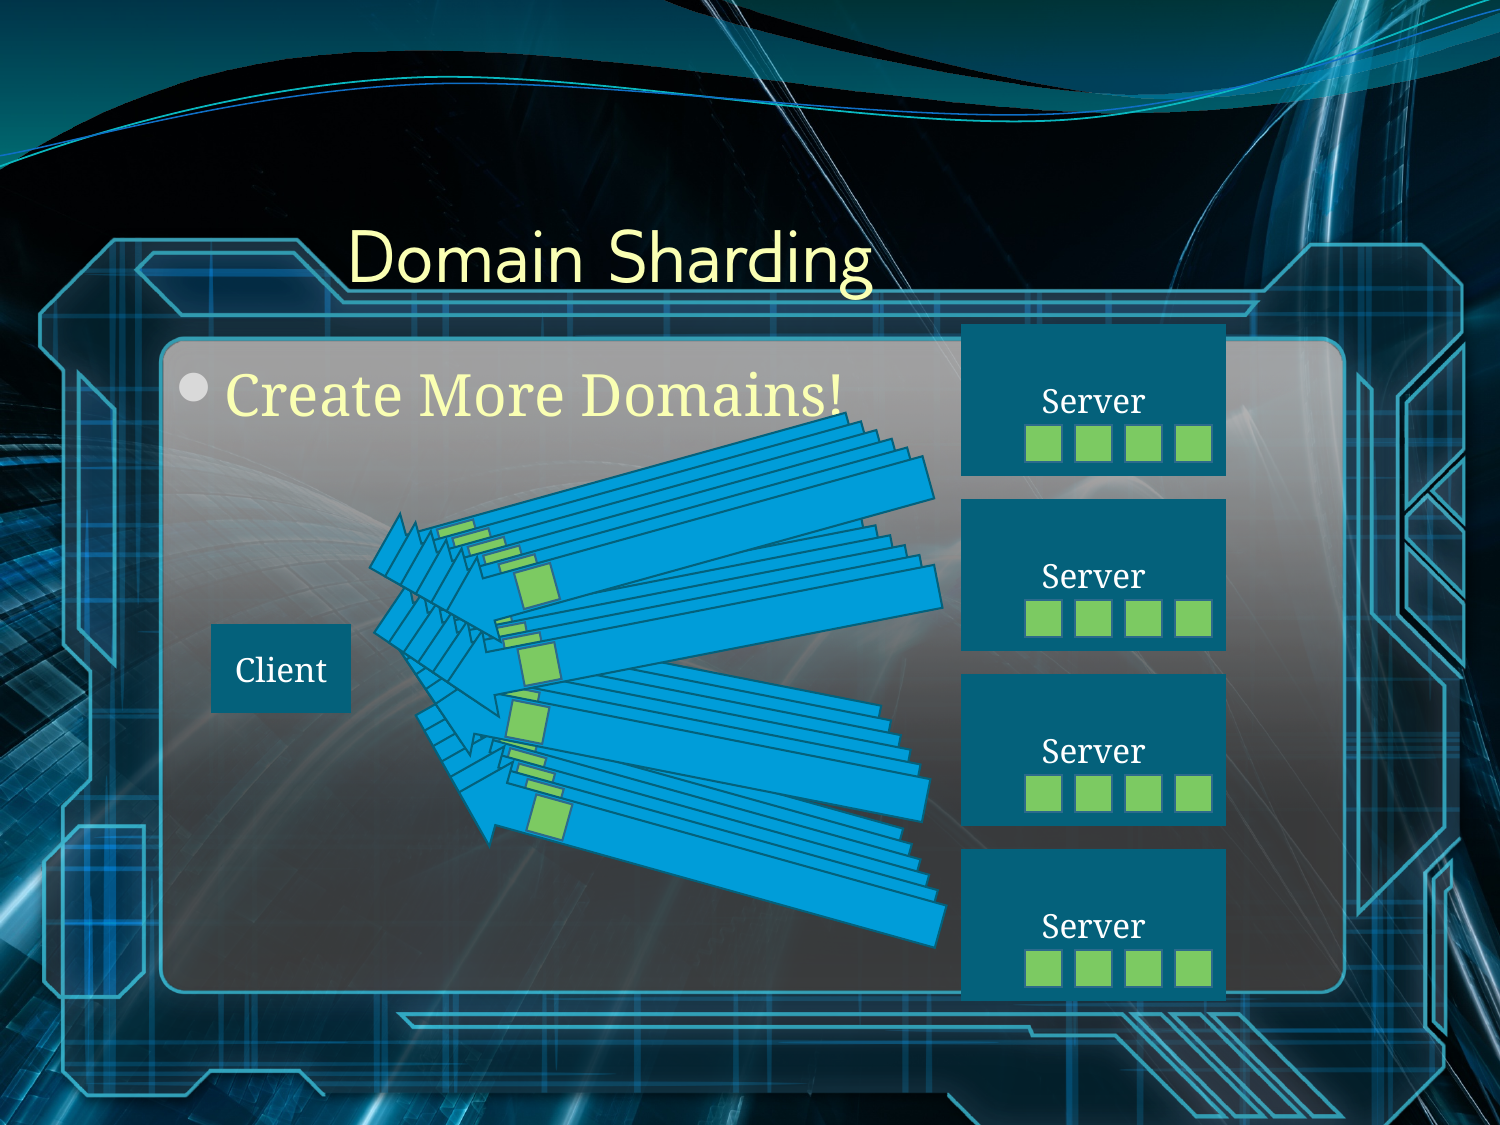

# Domain Sharding
Server

Create More Domains!

Server

Client

Server

Server